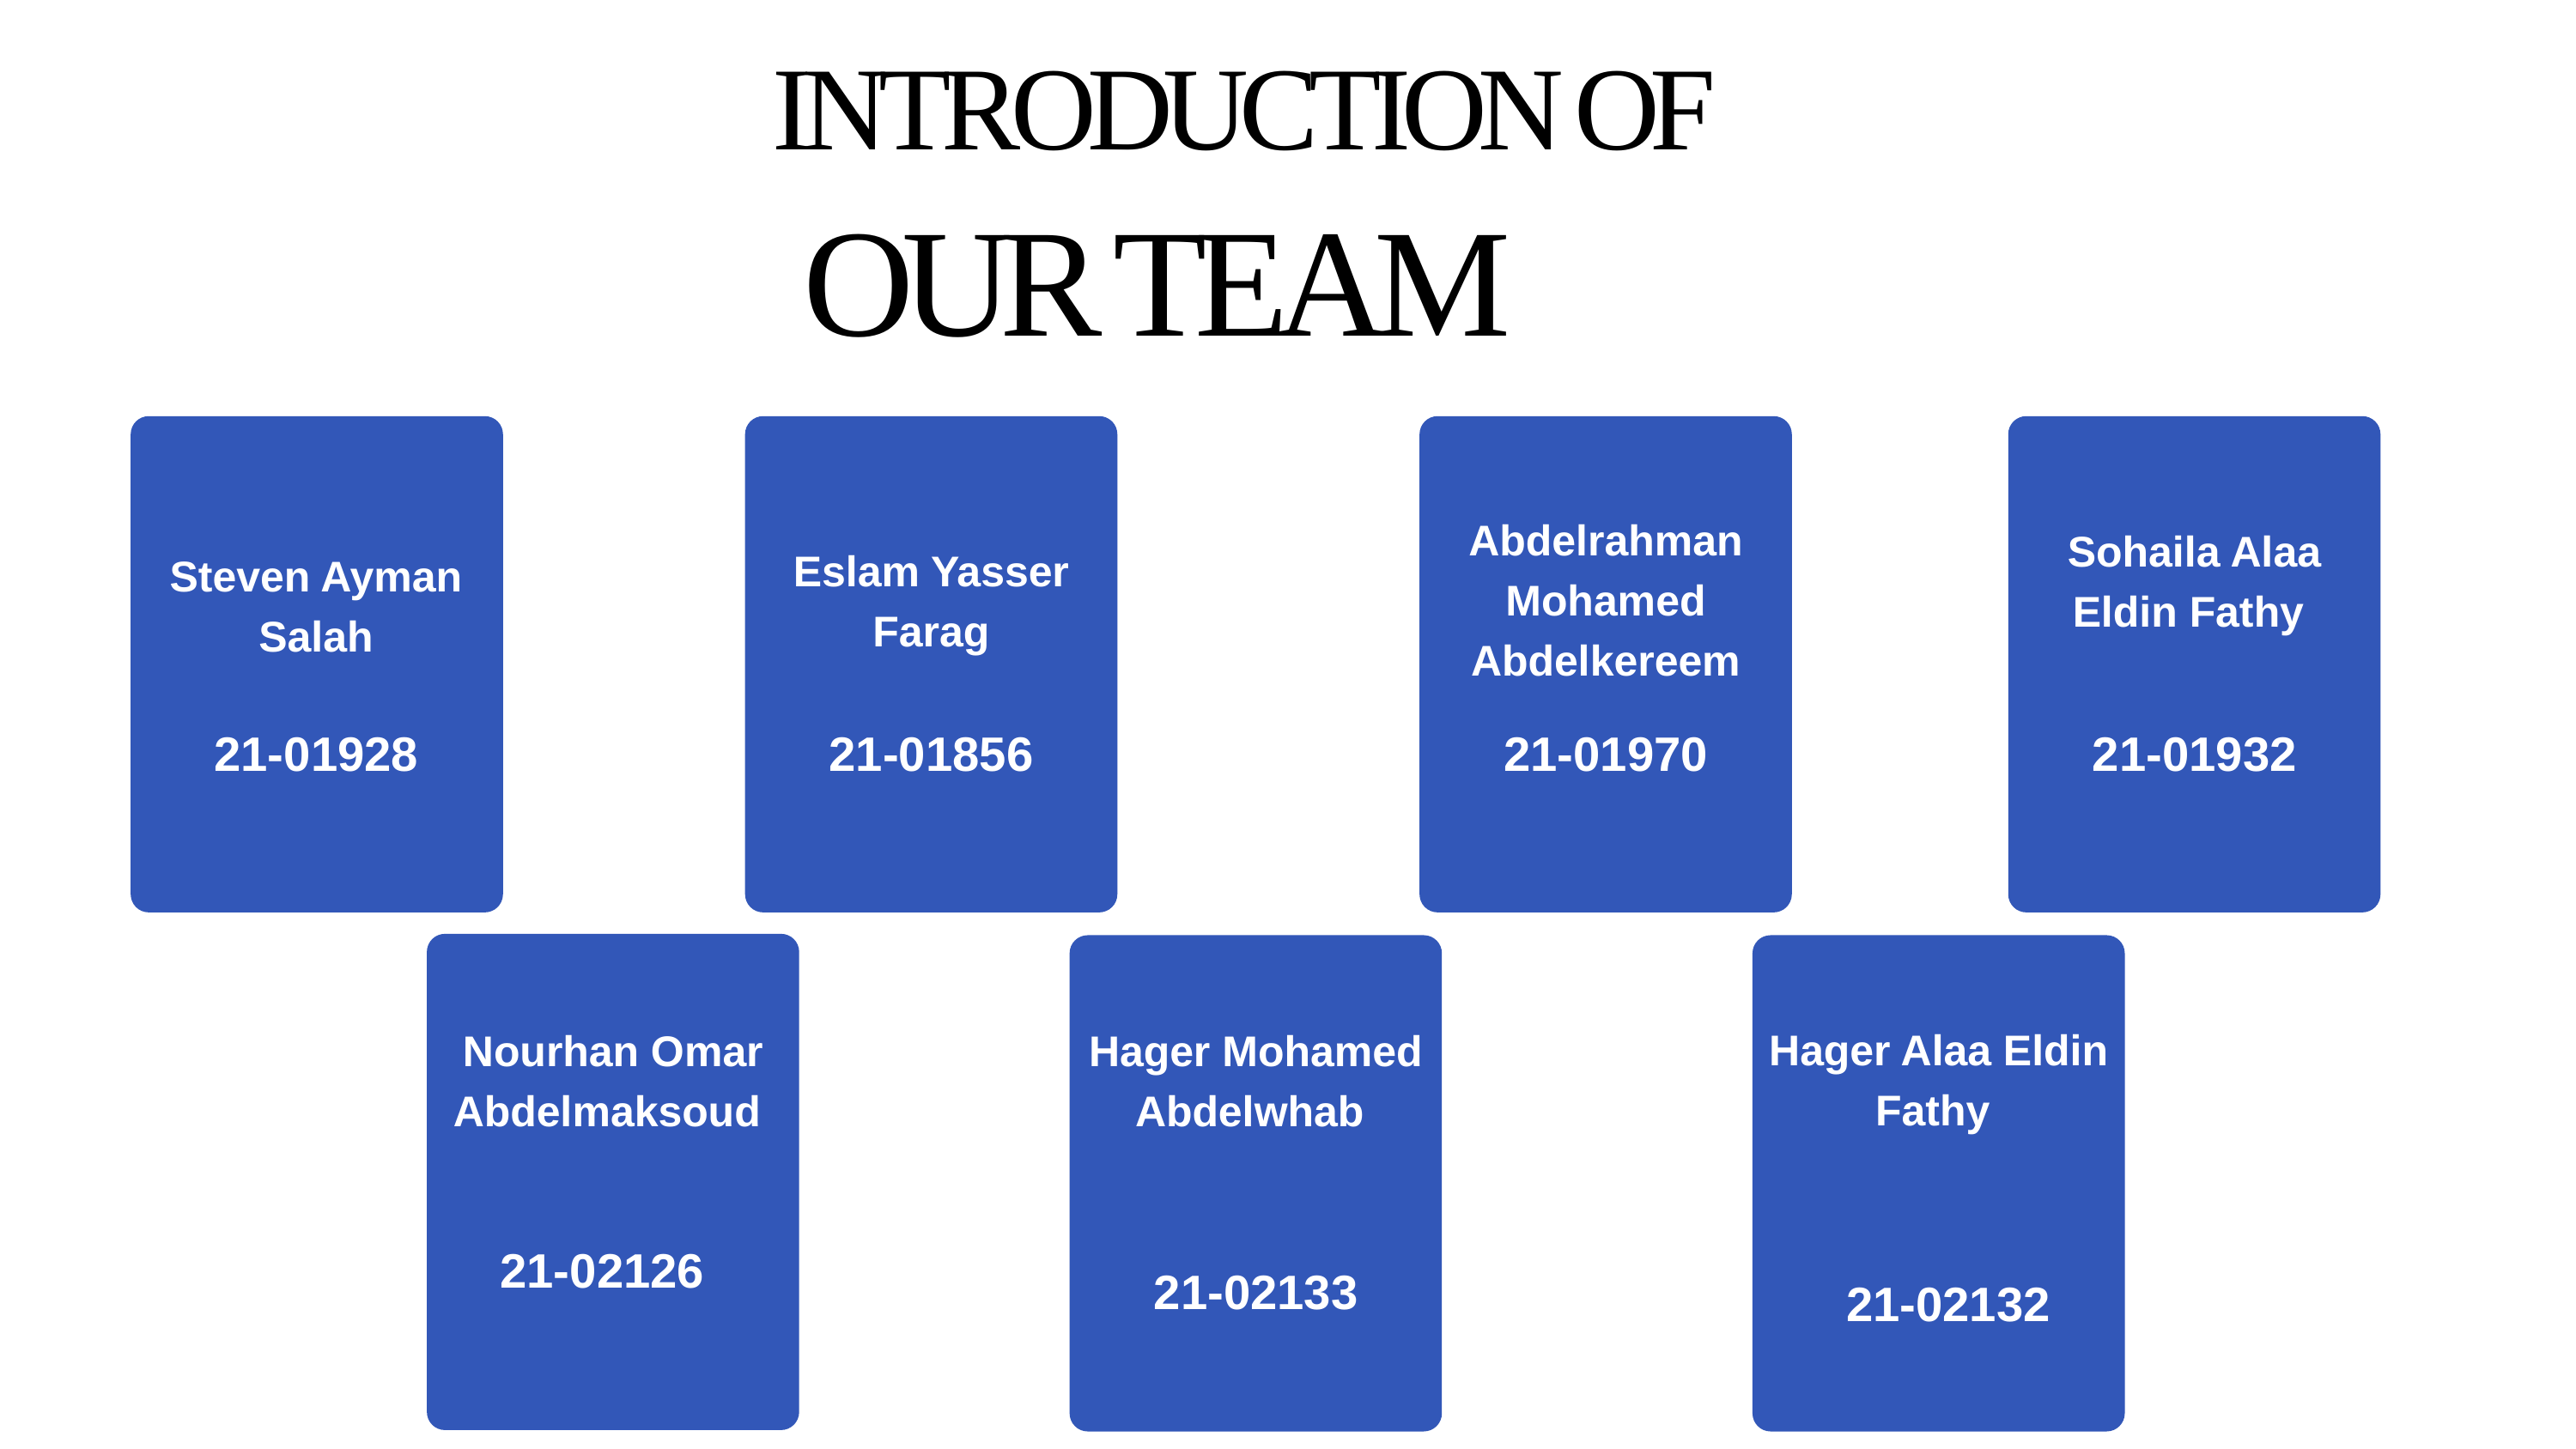

INTRODUCTION OF
OUR TEAM

Steven Ayman Salah

21-01928

Eslam Yasser
Farag
21-01856

Abdelrahman Mohamed Abdelkereem

21-01970

Sohaila Alaa Eldin Fathy

21-01932

Nourhan Omar Abdelmaksoud

21-02126

Hager Mohamed
Abdelwhab

21-02133

Hager Alaa Eldin Fathy

21-02132